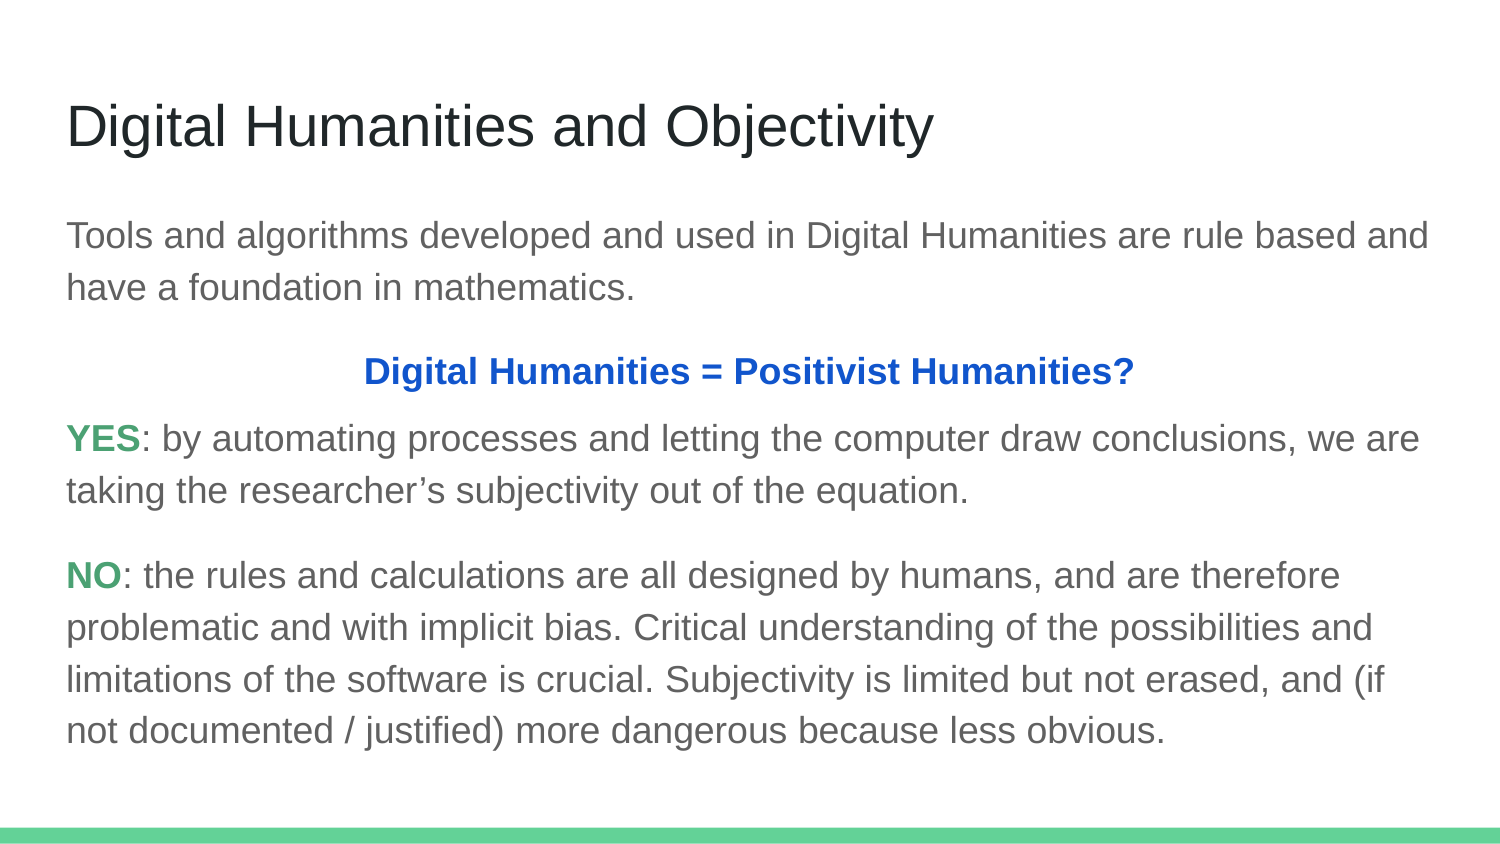

# Digital Humanities and Objectivity
Tools and algorithms developed and used in Digital Humanities are rule based and have a foundation in mathematics.
Digital Humanities = Positivist Humanities?

YES: by automating processes and letting the computer draw conclusions, we are taking the researcher’s subjectivity out of the equation.
NO: the rules and calculations are all designed by humans, and are therefore problematic and with implicit bias. Critical understanding of the possibilities and limitations of the software is crucial. Subjectivity is limited but not erased, and (if not documented / justified) more dangerous because less obvious.